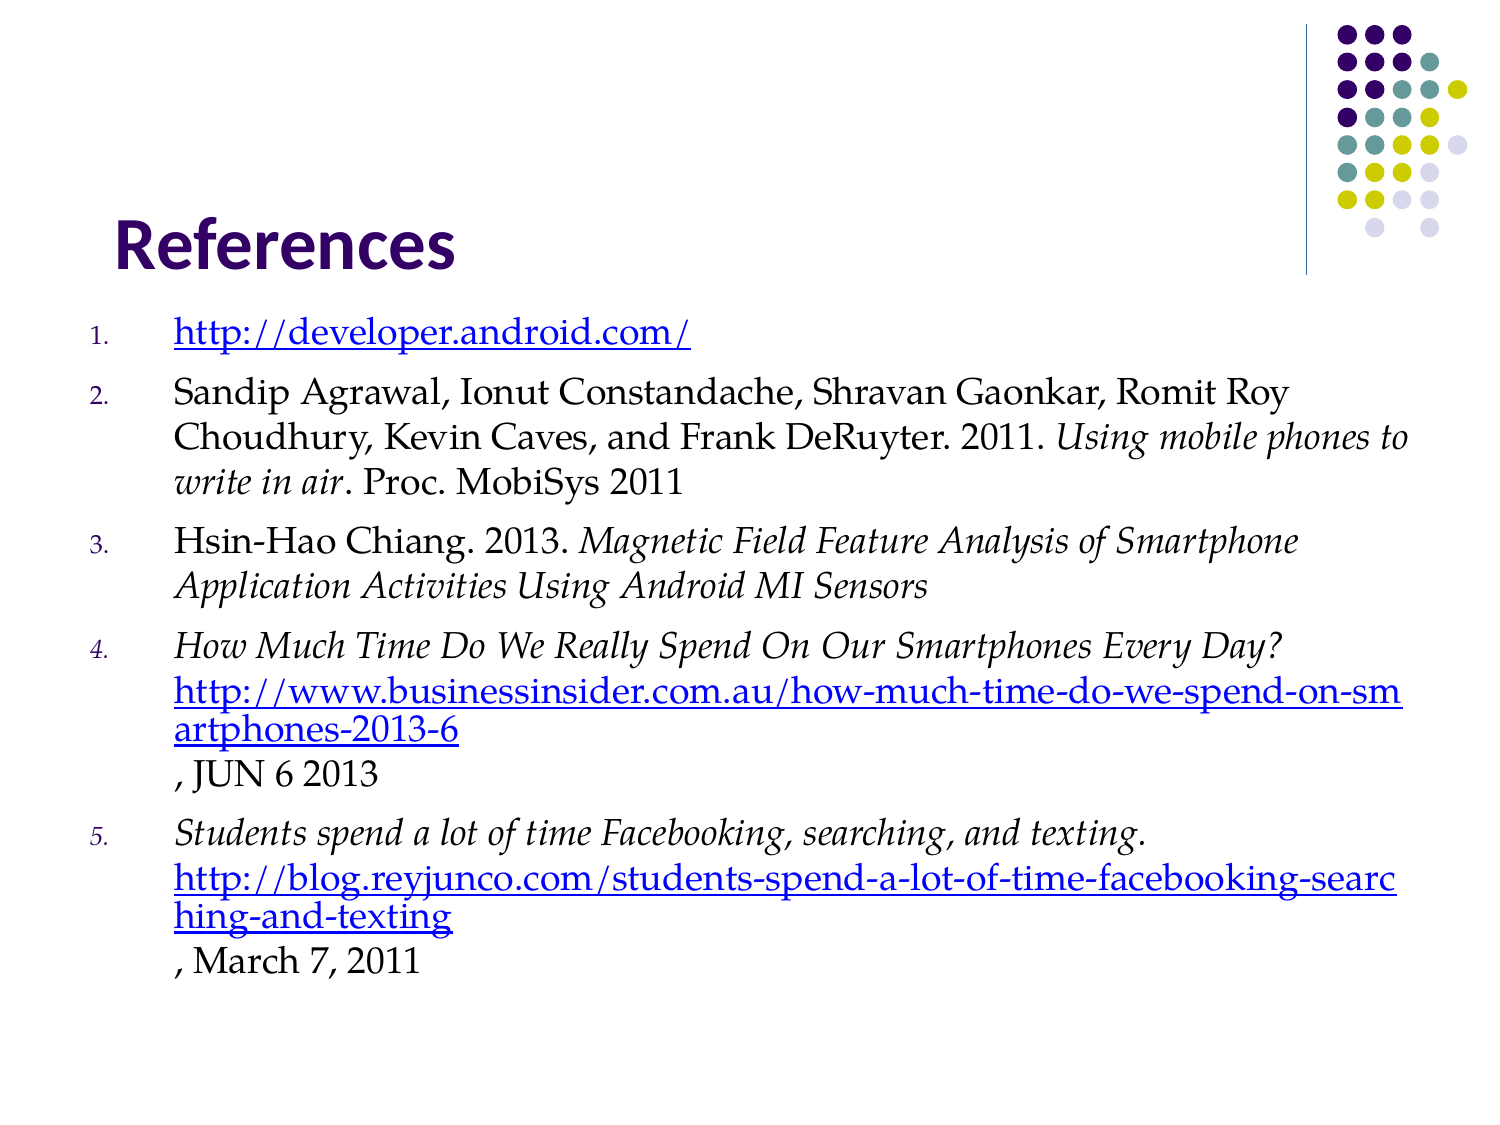

# References
http://developer.android.com/
Sandip Agrawal, Ionut Constandache, Shravan Gaonkar, Romit Roy Choudhury, Kevin Caves, and Frank DeRuyter. 2011. Using mobile phones to write in air. Proc. MobiSys 2011
Hsin-Hao Chiang. 2013. Magnetic Field Feature Analysis of Smartphone Application Activities Using Android MI Sensors
How Much Time Do We Really Spend On Our Smartphones Every Day? http://www.businessinsider.com.au/how-much-time-do-we-spend-on-smartphones-2013-6, JUN 6 2013
Students spend a lot of time Facebooking, searching, and texting. http://blog.reyjunco.com/students-spend-a-lot-of-time-facebooking-searching-and-texting, March 7, 2011